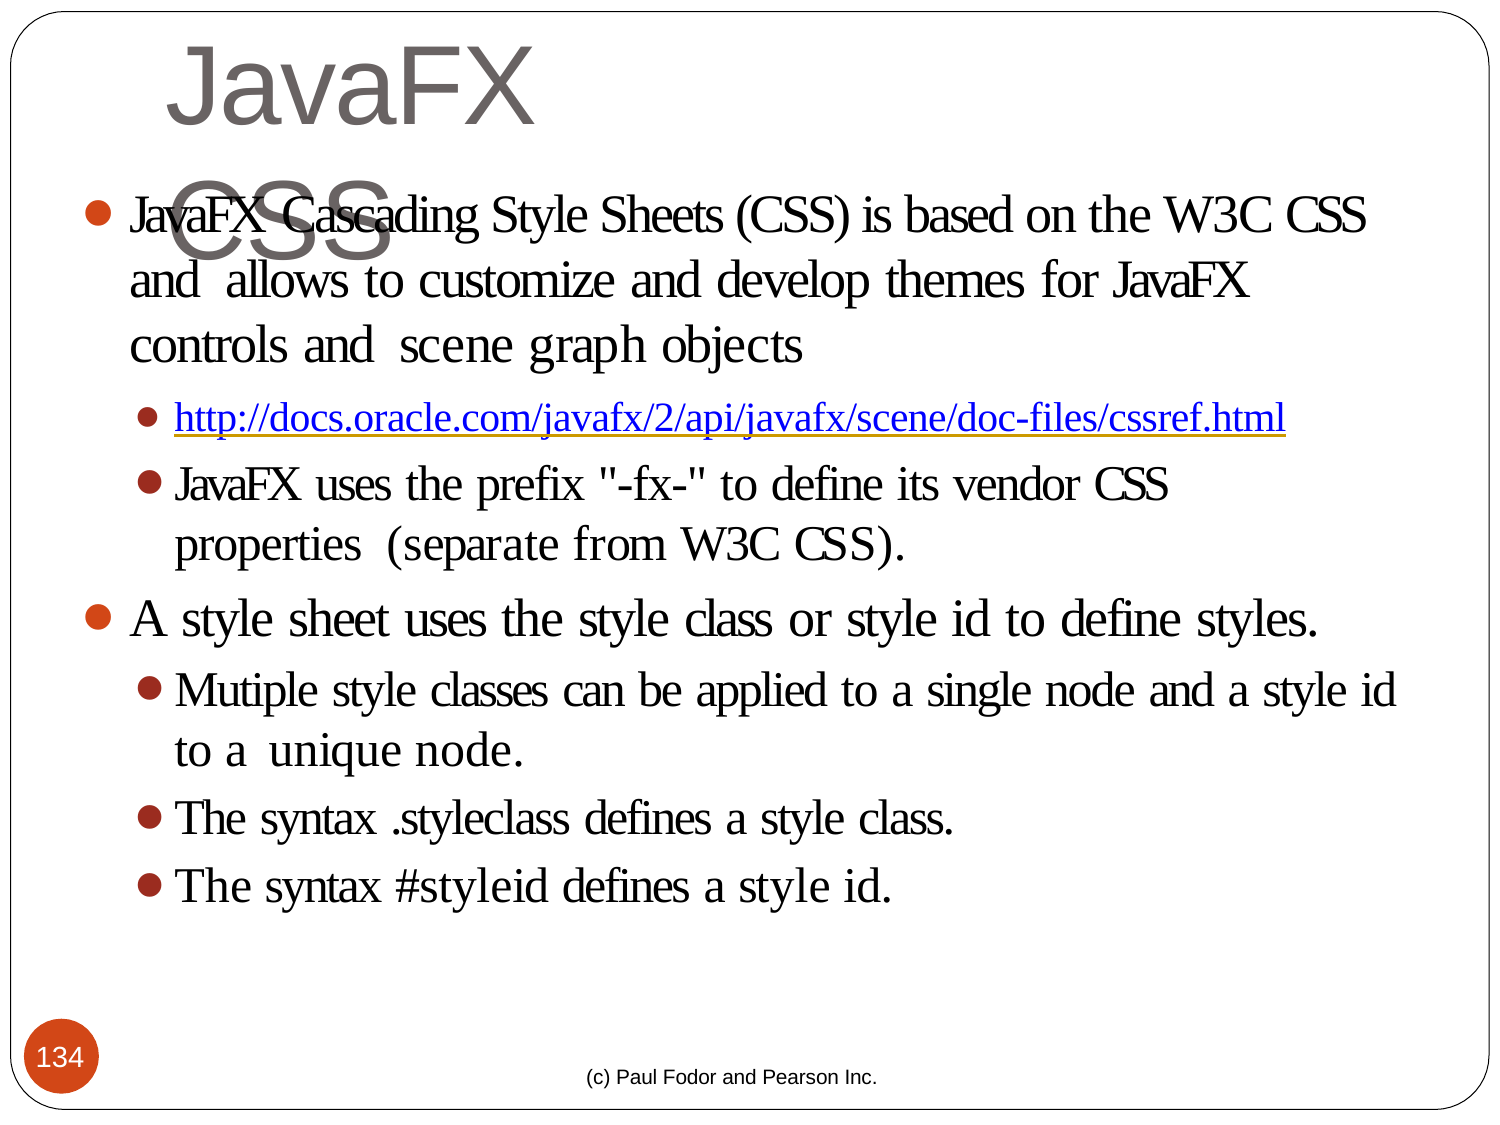

# JavaFX CSS
JavaFX Cascading Style Sheets (CSS) is based on the W3C CSS and  allows to customize and develop themes for JavaFX controls and  scene graph objects
http://docs.oracle.com/javafx/2/api/javafx/scene/doc-files/cssref.html
JavaFX uses the prefix "-fx-" to define its vendor CSS properties  (separate from W3C CSS).
A style sheet uses the style class or style id to define styles.
Mutiple style classes can be applied to a single node and a style id to a  unique node.
The syntax .styleclass defines a style class.
The syntax #styleid defines a style id.

134
(c) Paul Fodor and Pearson Inc.